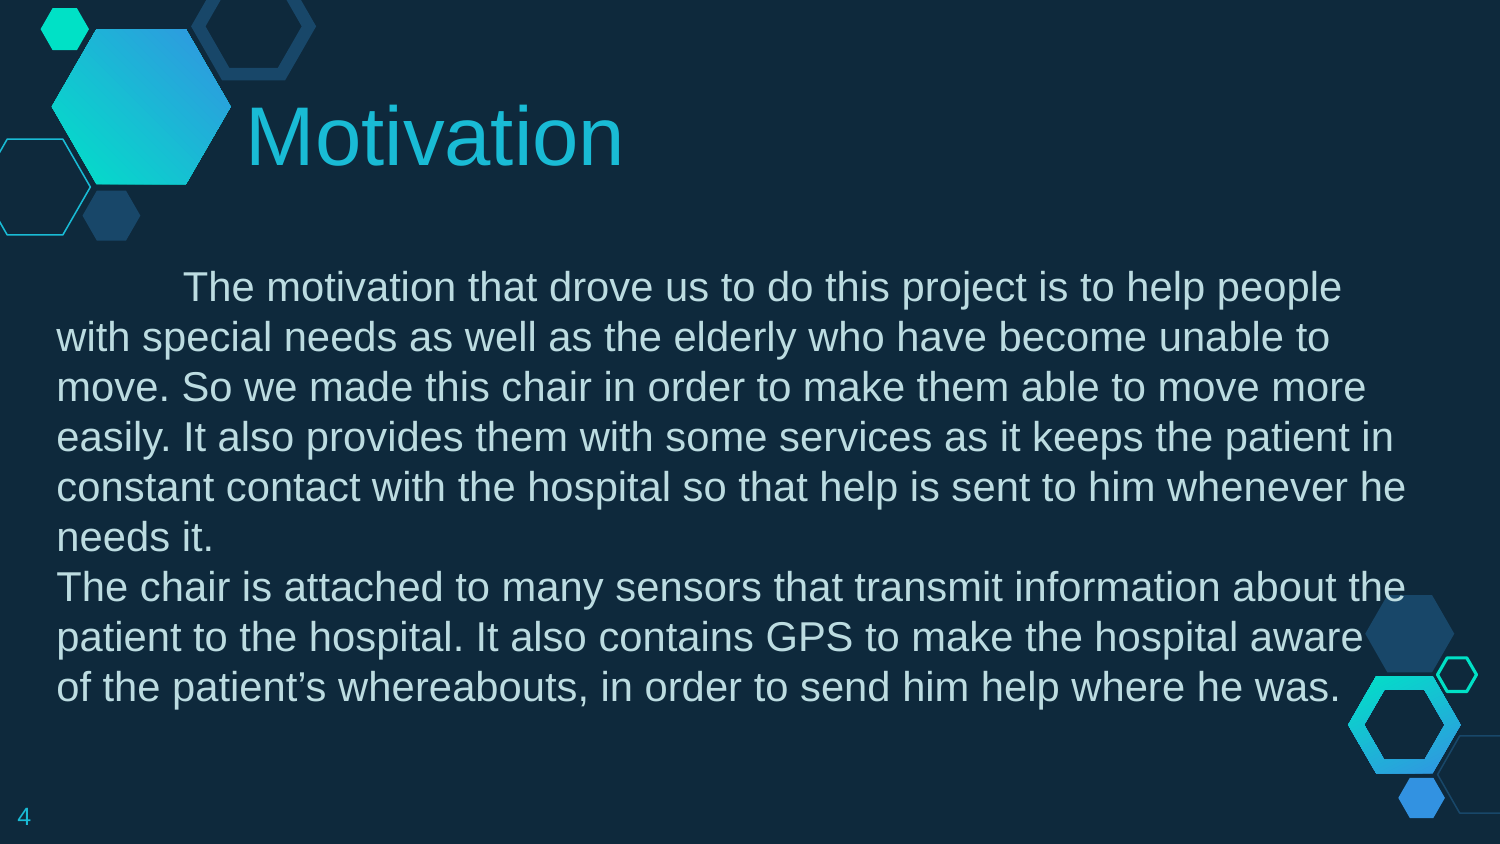

Motivation

           The motivation that drove us to do this project is to help people with special needs as well as the elderly who have become unable to move. So we made this chair in order to make them able to move more easily. It also provides them with some services as it keeps the patient in constant contact with the hospital so that help is sent to him whenever he needs it.
The chair is attached to many sensors that transmit information about the patient to the hospital. It also contains GPS to make the hospital aware of the patient’s whereabouts, in order to send him help where he was.
4